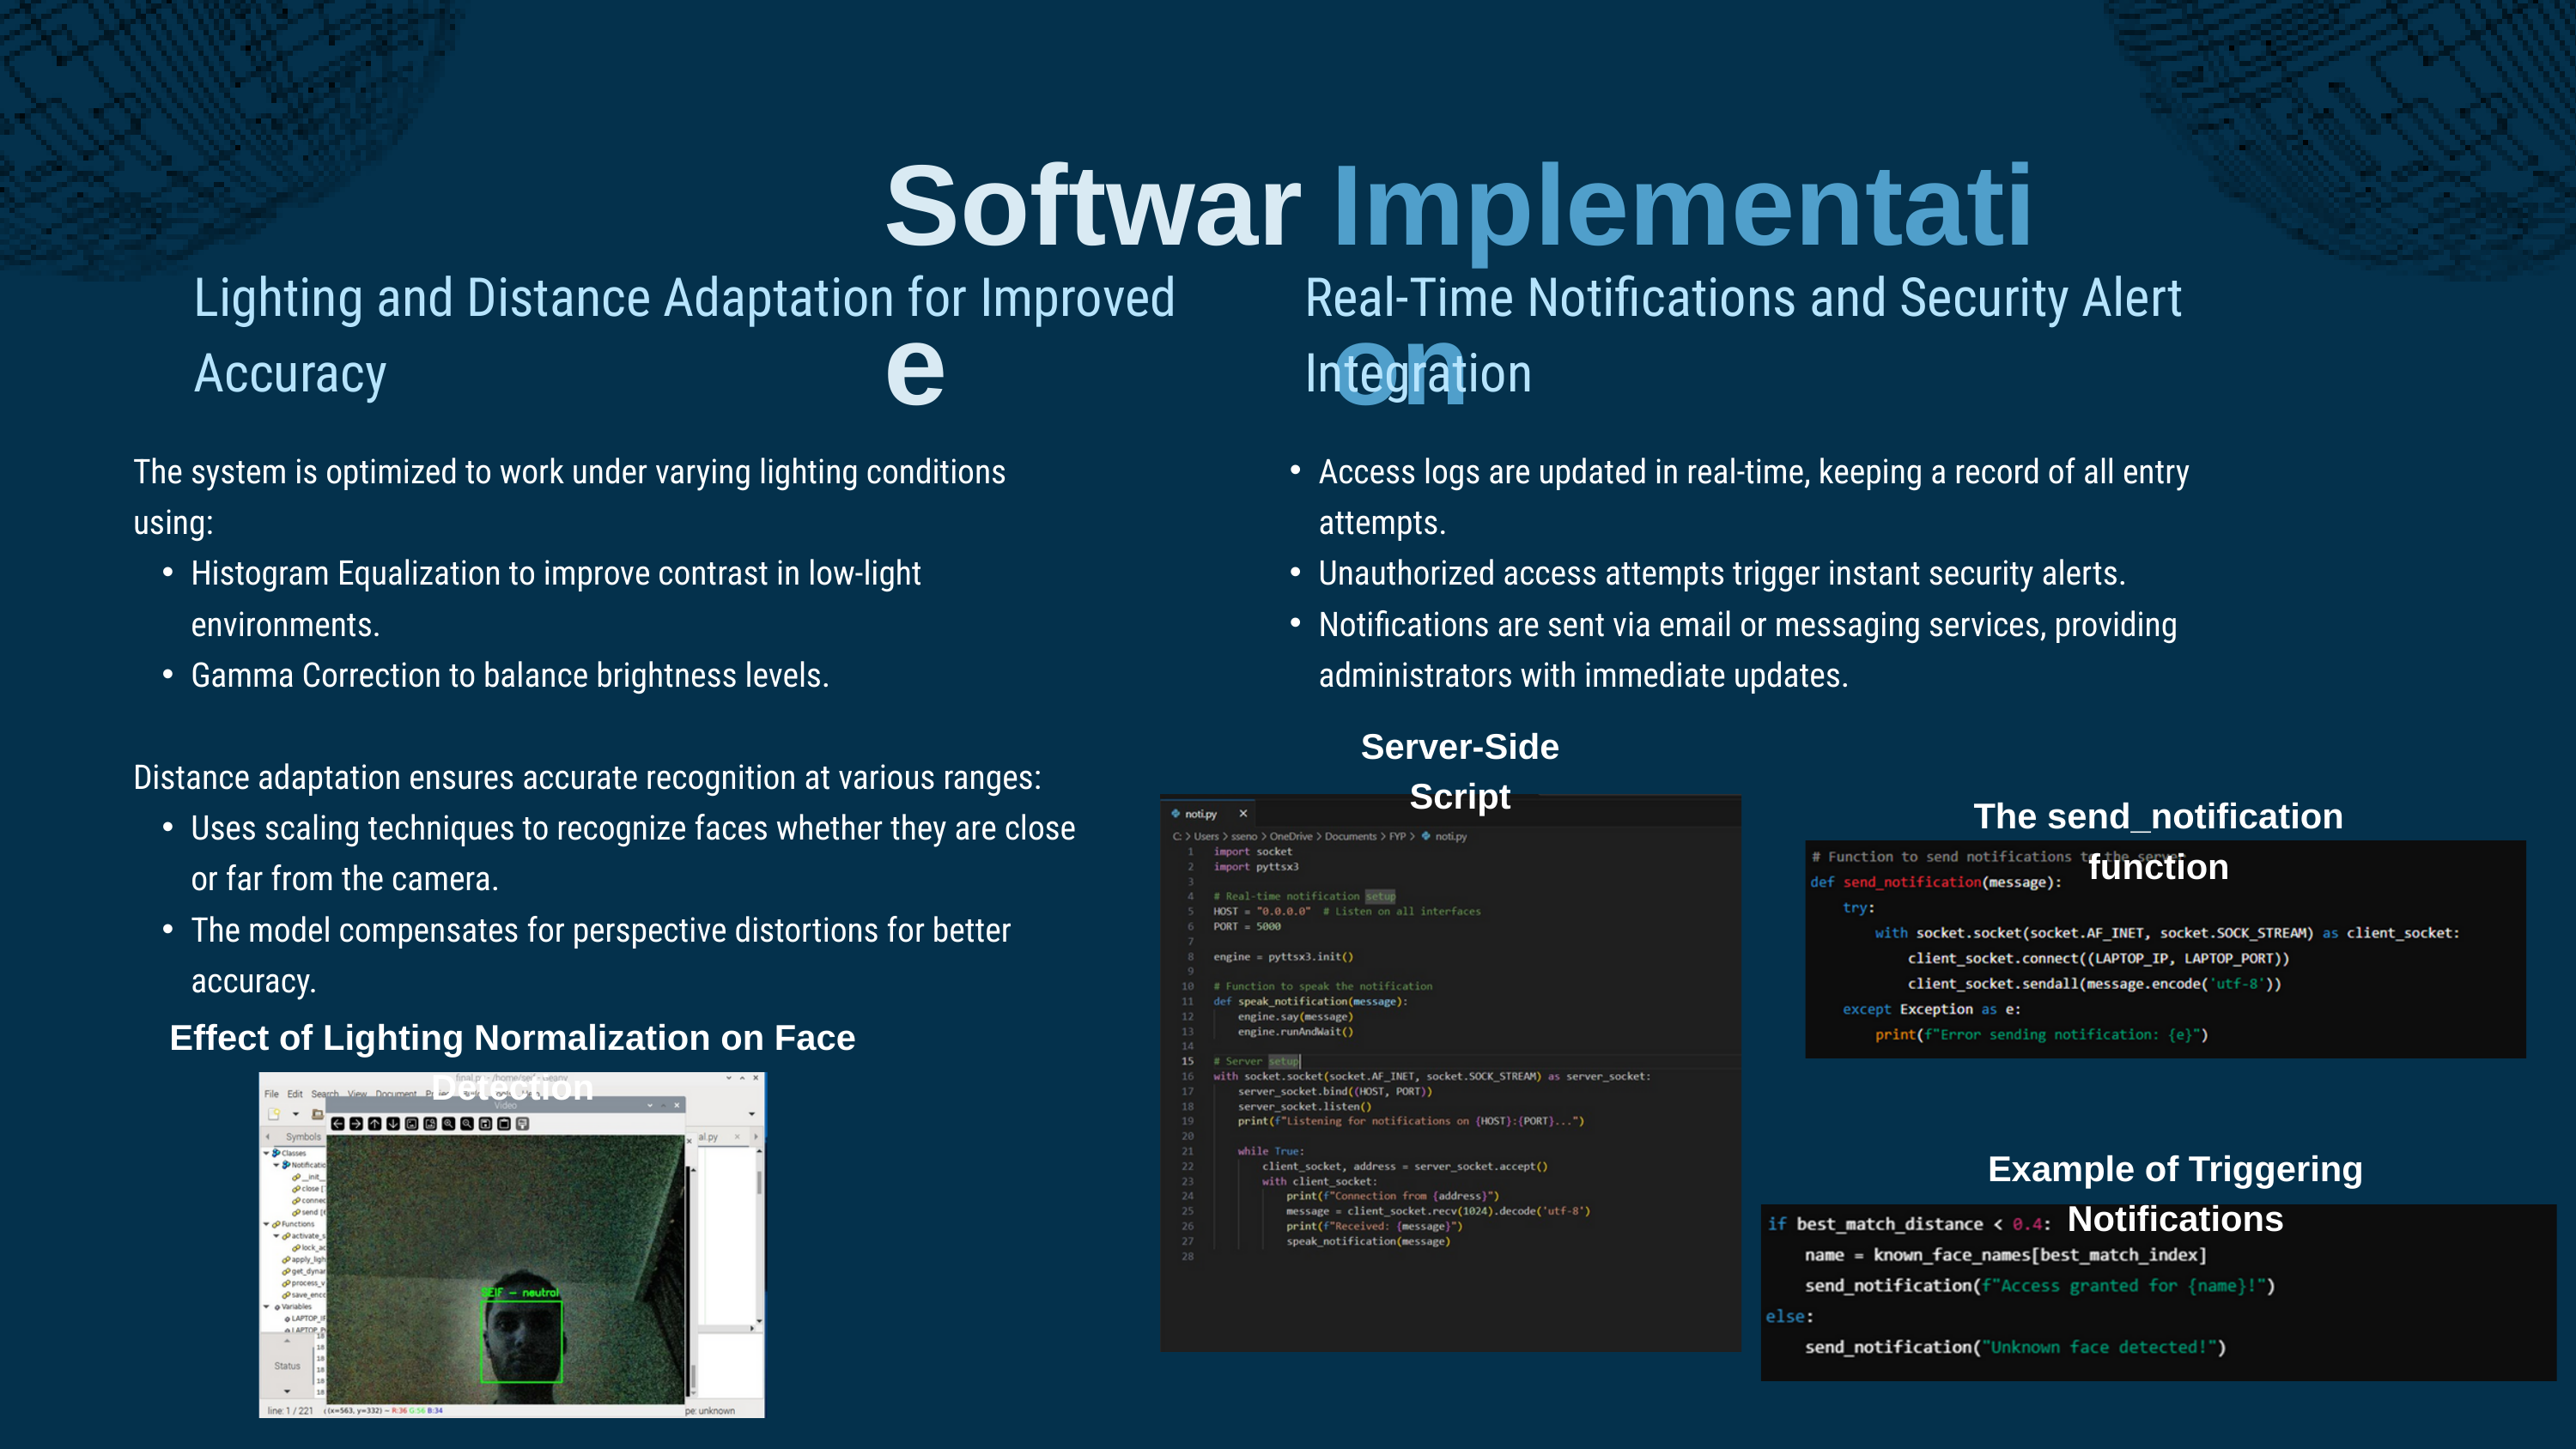

Software
Implementation
Lighting and Distance Adaptation for Improved Accuracy
Real-Time Notifications and Security Alert Integration
The system is optimized to work under varying lighting conditions using:
Histogram Equalization to improve contrast in low-light environments.
Gamma Correction to balance brightness levels.

Distance adaptation ensures accurate recognition at various ranges:
Uses scaling techniques to recognize faces whether they are close or far from the camera.
The model compensates for perspective distortions for better accuracy.
Access logs are updated in real-time, keeping a record of all entry attempts.
Unauthorized access attempts trigger instant security alerts.
Notifications are sent via email or messaging services, providing administrators with immediate updates.
Server-Side Script
The send_notification function

Effect of Lighting Normalization on Face Detection

Example of Triggering Notifications